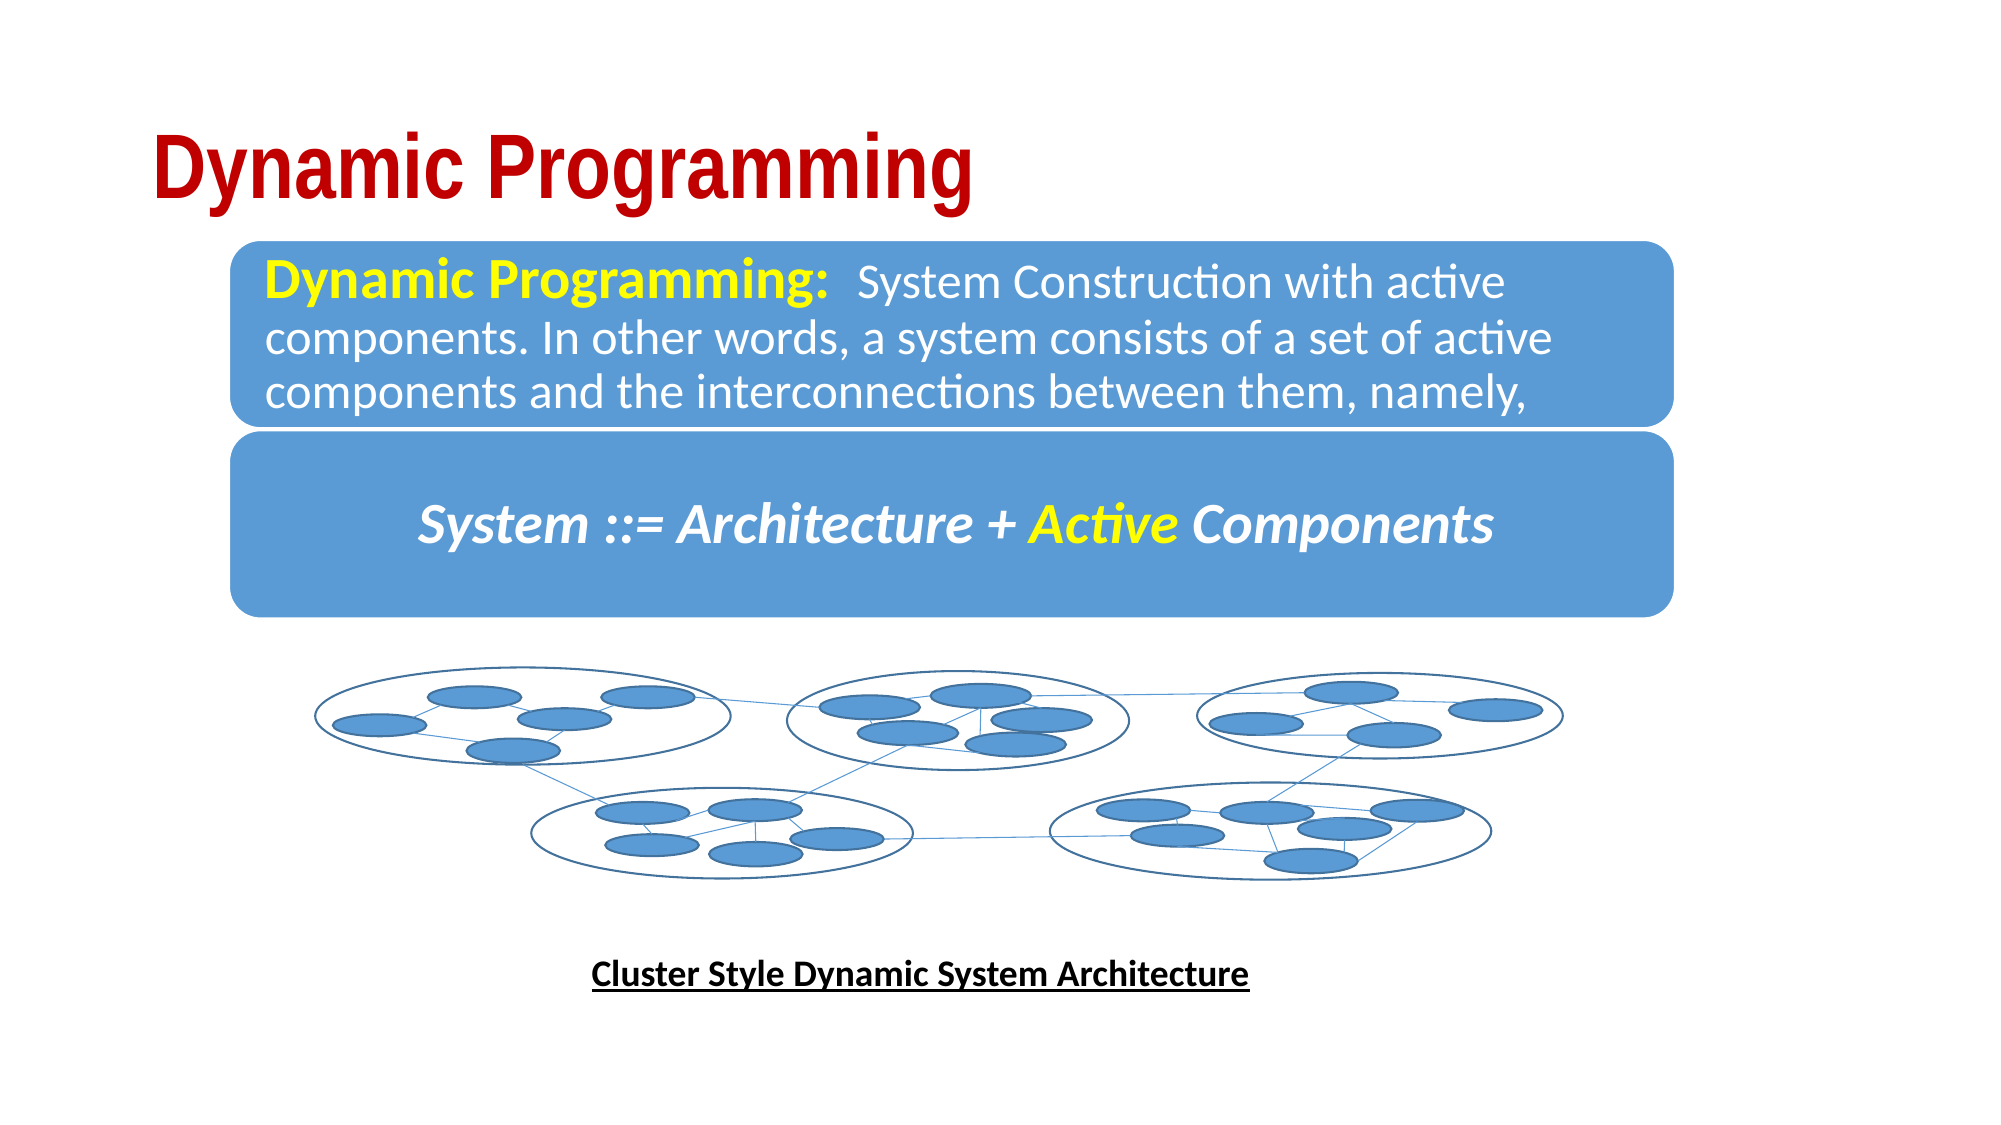

# Dynamic Programming
Dynamic Programming:  System Construction with active  components. In other words, a system consists of a set of active components and the interconnections between them, namely,
System ::= Architecture + Active Components

Cluster Style Dynamic System Architecture